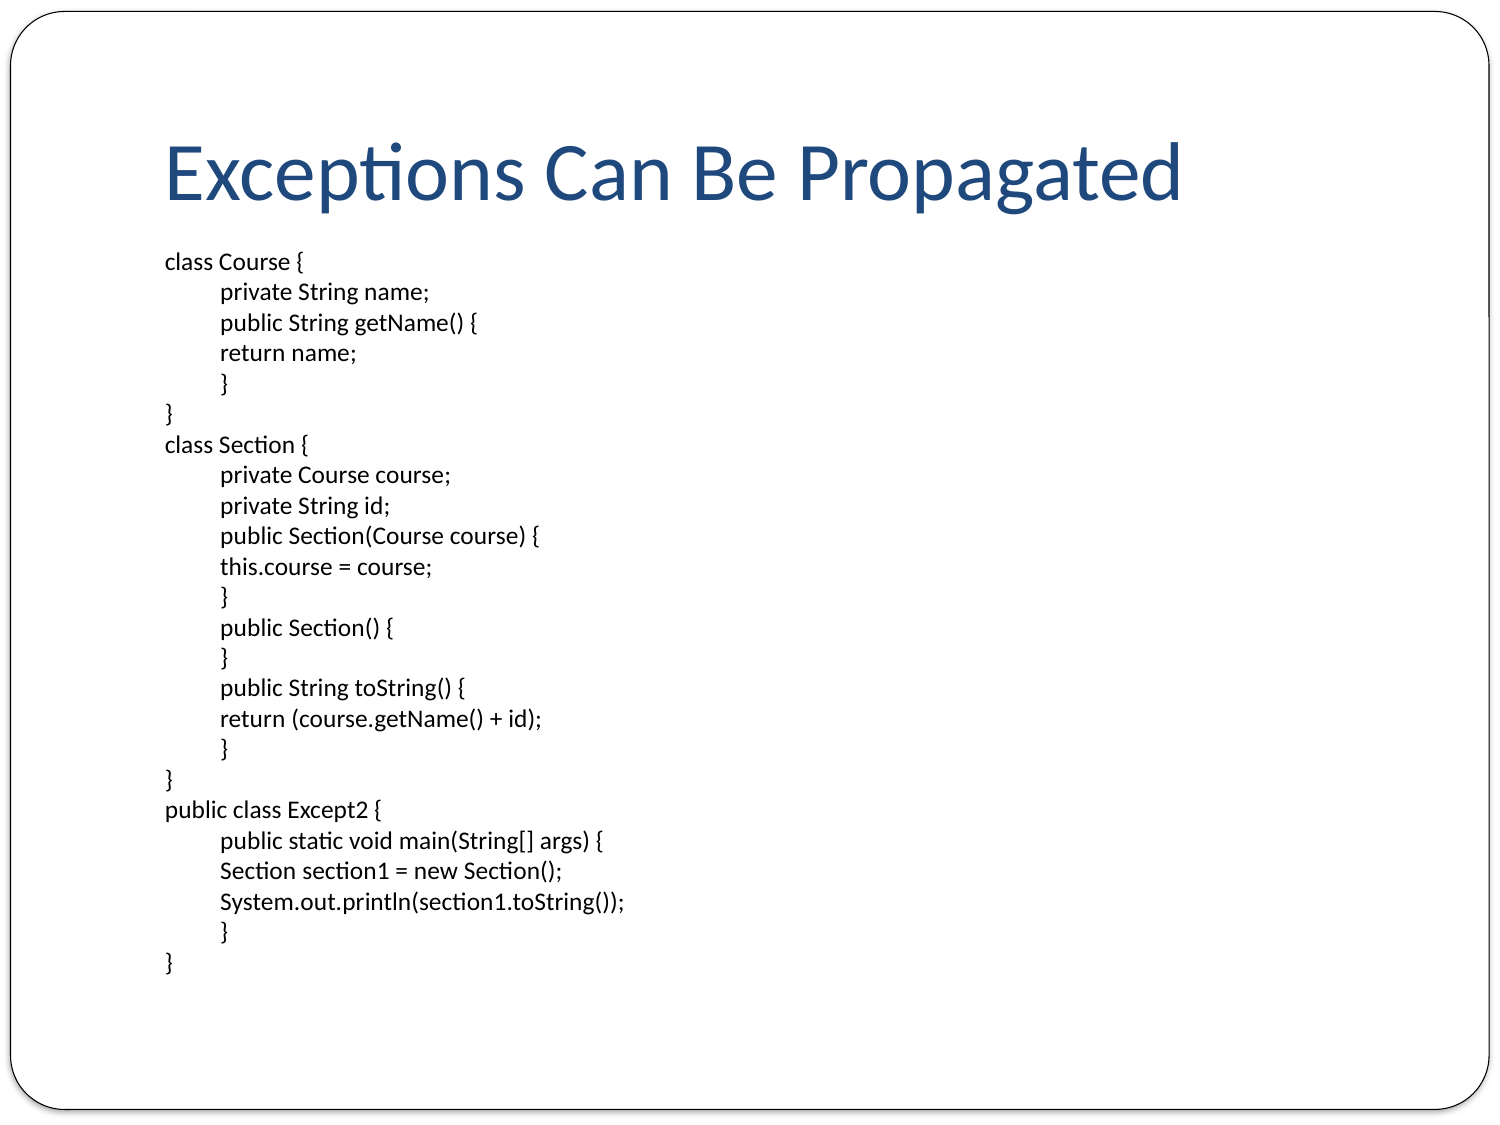

# Exceptions Can Be Propagated
class Course {
	private String name;
	public String getName() {
		return name;
	}
}
class Section {
	private Course course;
	private String id;
	public Section(Course course) {
		this.course = course;
	}
	public Section() {
	}
	public String toString() {
		return (course.getName() + id);
	}
}
public class Except2 {
	public static void main(String[] args) {
		Section section1 = new Section();
		System.out.println(section1.toString());
	}
}